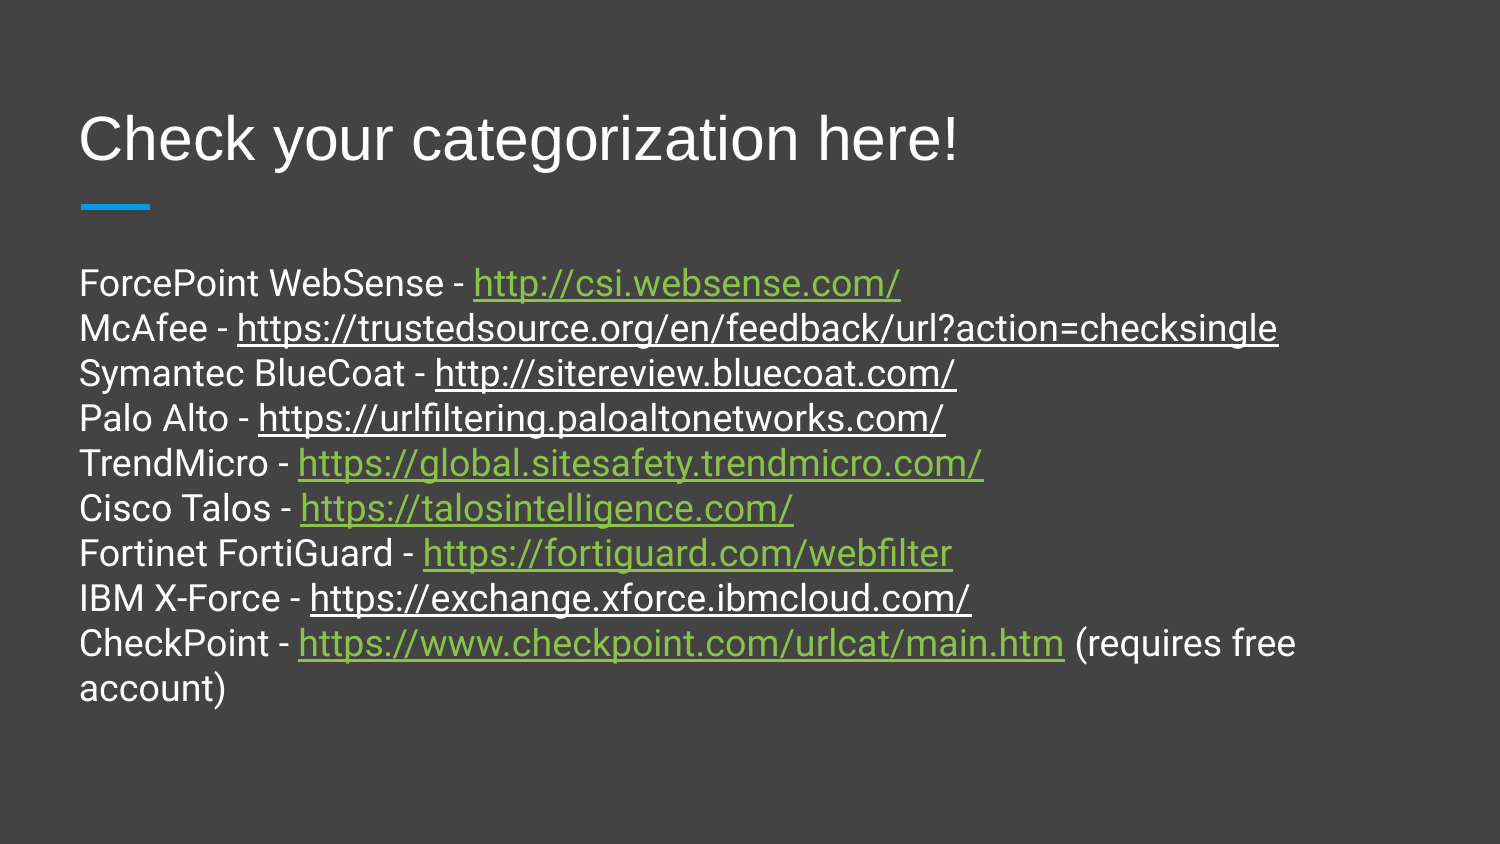

# Check your categorization here!
ForcePoint WebSense - http://csi.websense.com/
McAfee - https://trustedsource.org/en/feedback/url?action=checksingle
Symantec BlueCoat - http://sitereview.bluecoat.com/
Palo Alto - https://urlfiltering.paloaltonetworks.com/
TrendMicro - https://global.sitesafety.trendmicro.com/
Cisco Talos - https://talosintelligence.com/
Fortinet FortiGuard - https://fortiguard.com/webfilter
IBM X-Force - https://exchange.xforce.ibmcloud.com/
CheckPoint - https://www.checkpoint.com/urlcat/main.htm (requires free account)